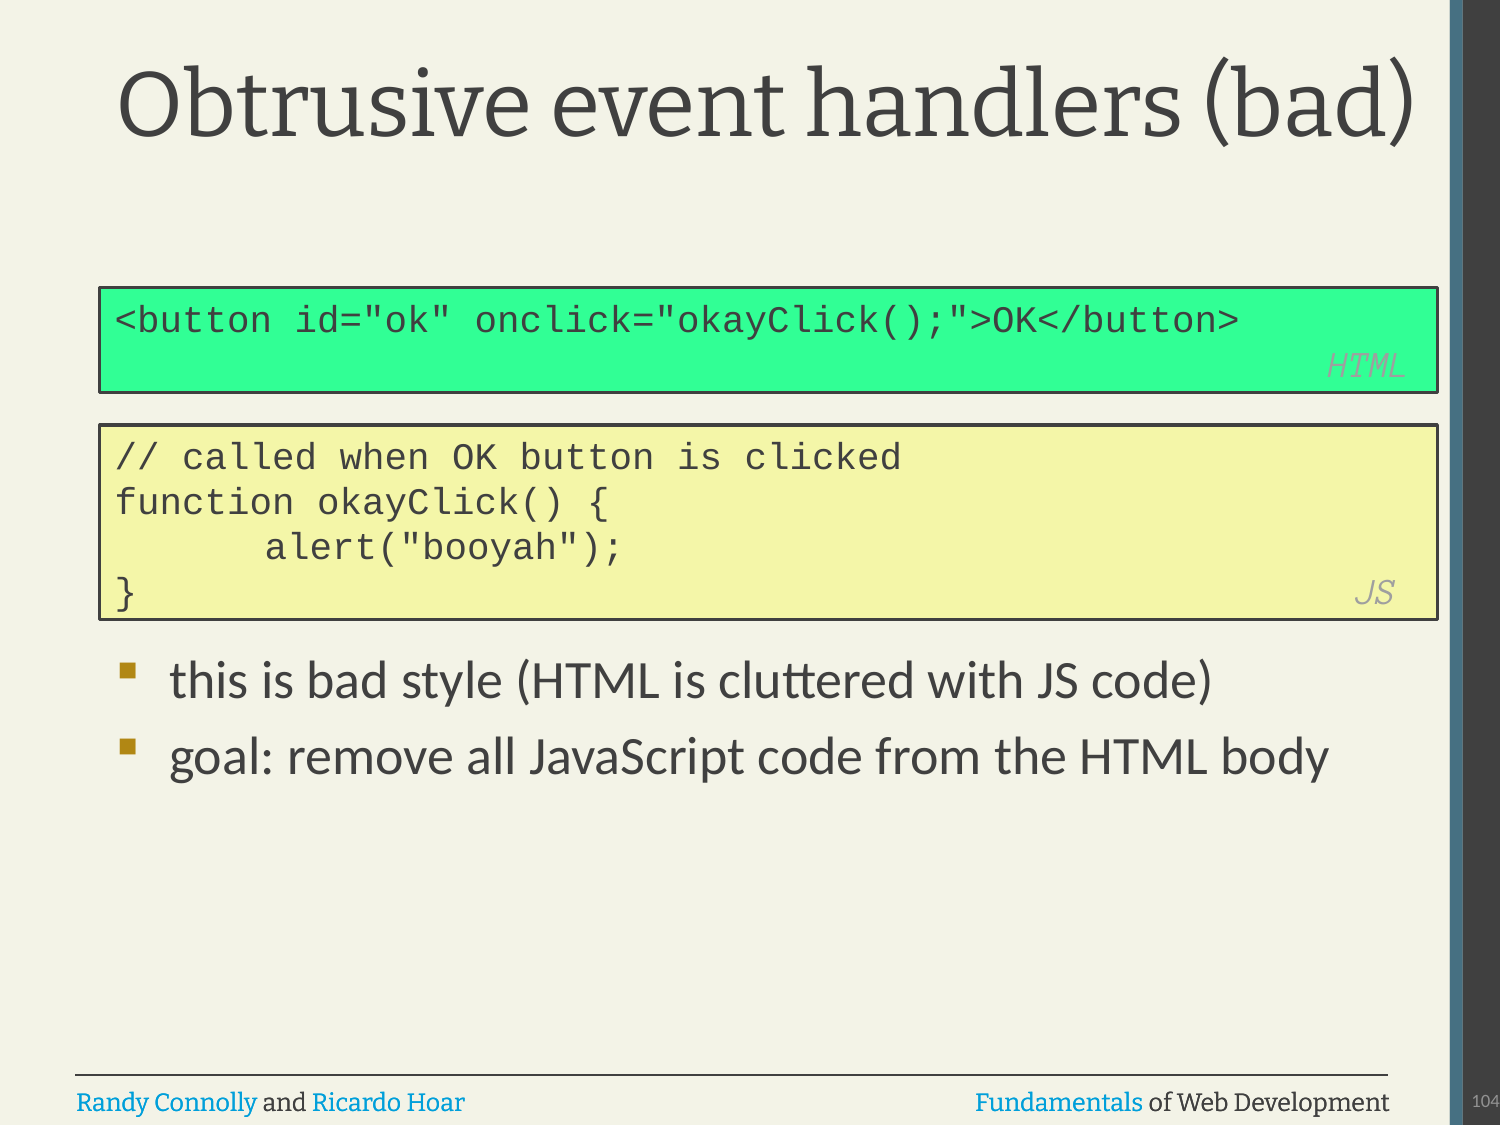

# Obtrusive event handlers (bad)
<button id="ok" onclick="okayClick();">OK</button>							 	        HTML
// called when OK button is clicked
function okayClick() {
	alert("booyah");
}							 	  JS
this is bad style (HTML is cluttered with JS code)
goal: remove all JavaScript code from the HTML body
104